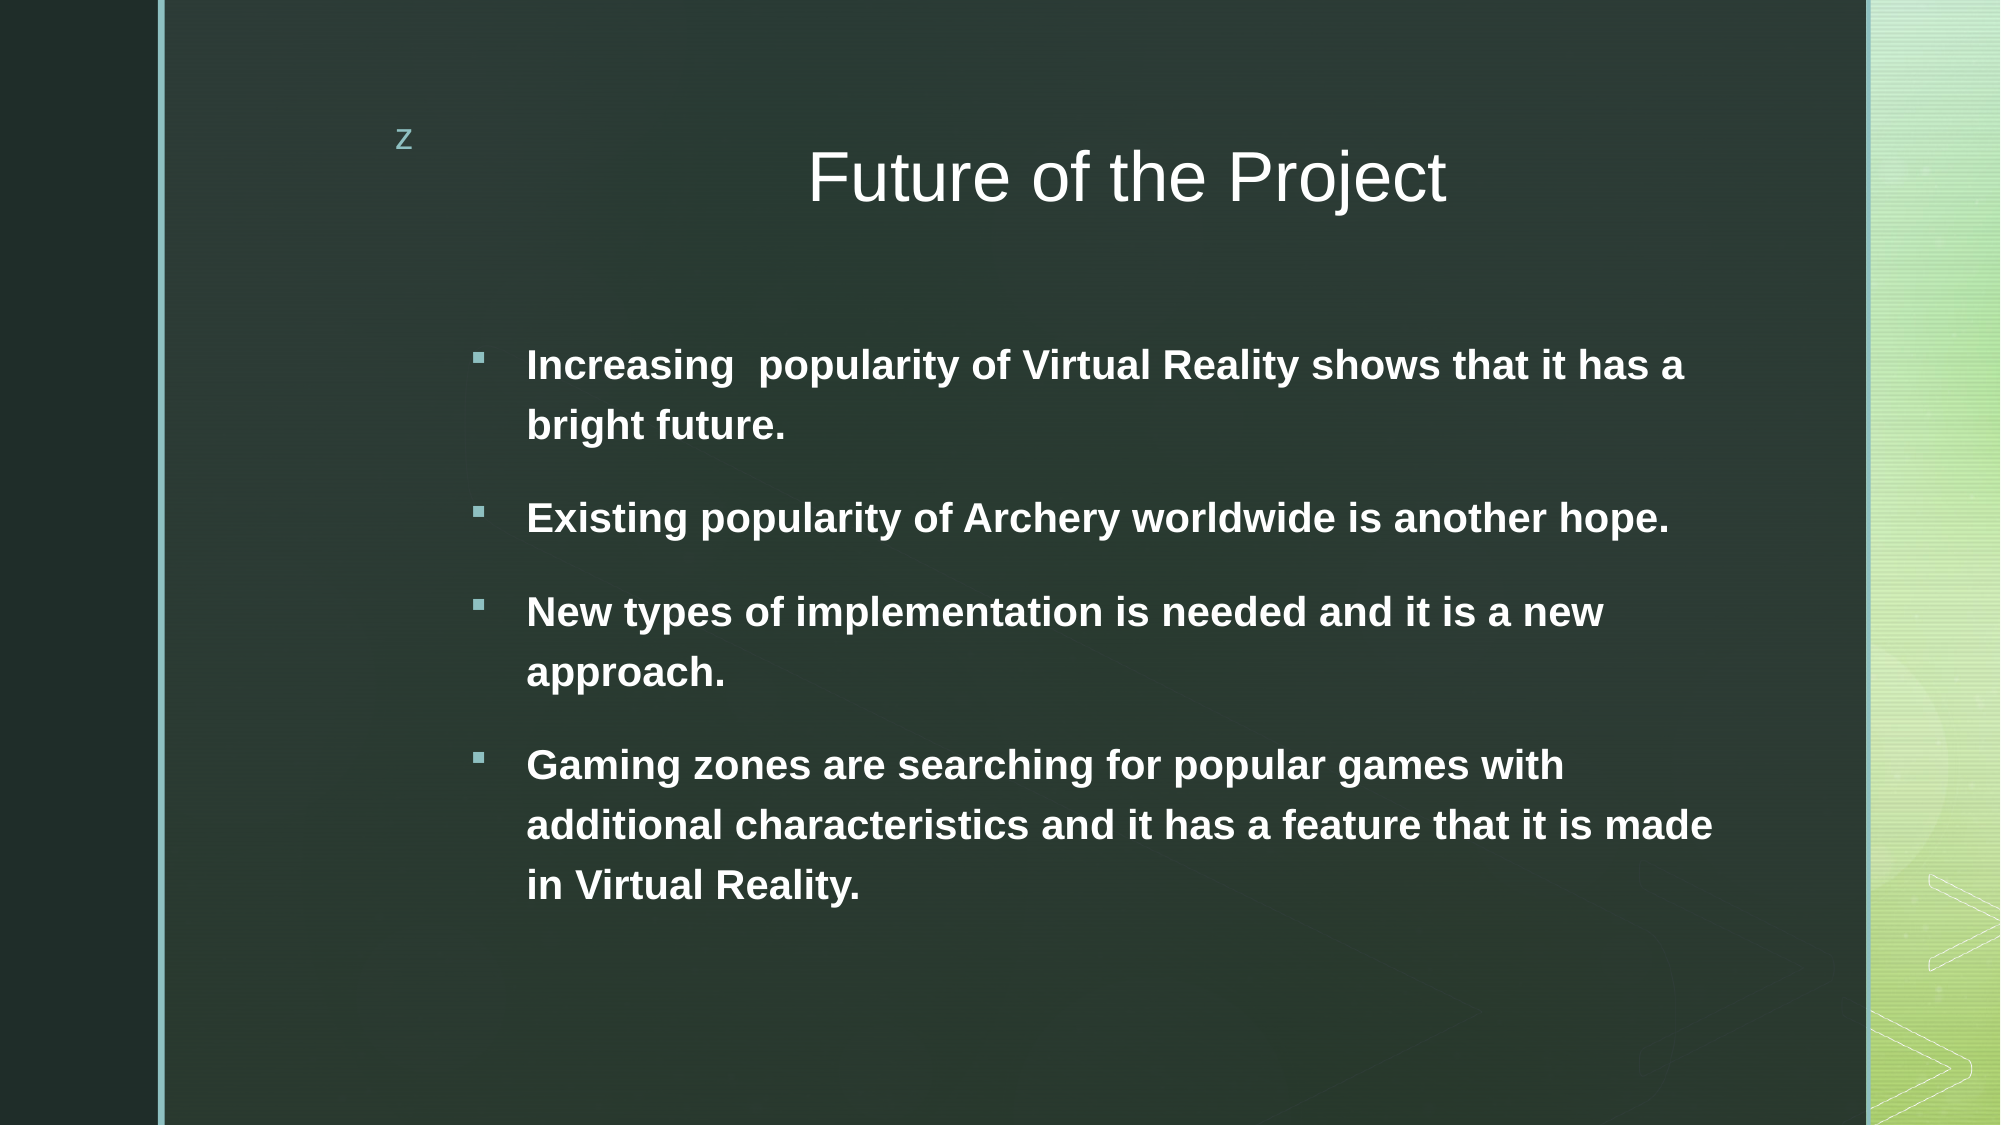

# Future of the Project
Increasing  popularity of Virtual Reality shows that it has a bright future.
Existing popularity of Archery worldwide is another hope.
New types of implementation is needed and it is a new approach.
Gaming zones are searching for popular games with additional characteristics and it has a feature that it is made in Virtual Reality.